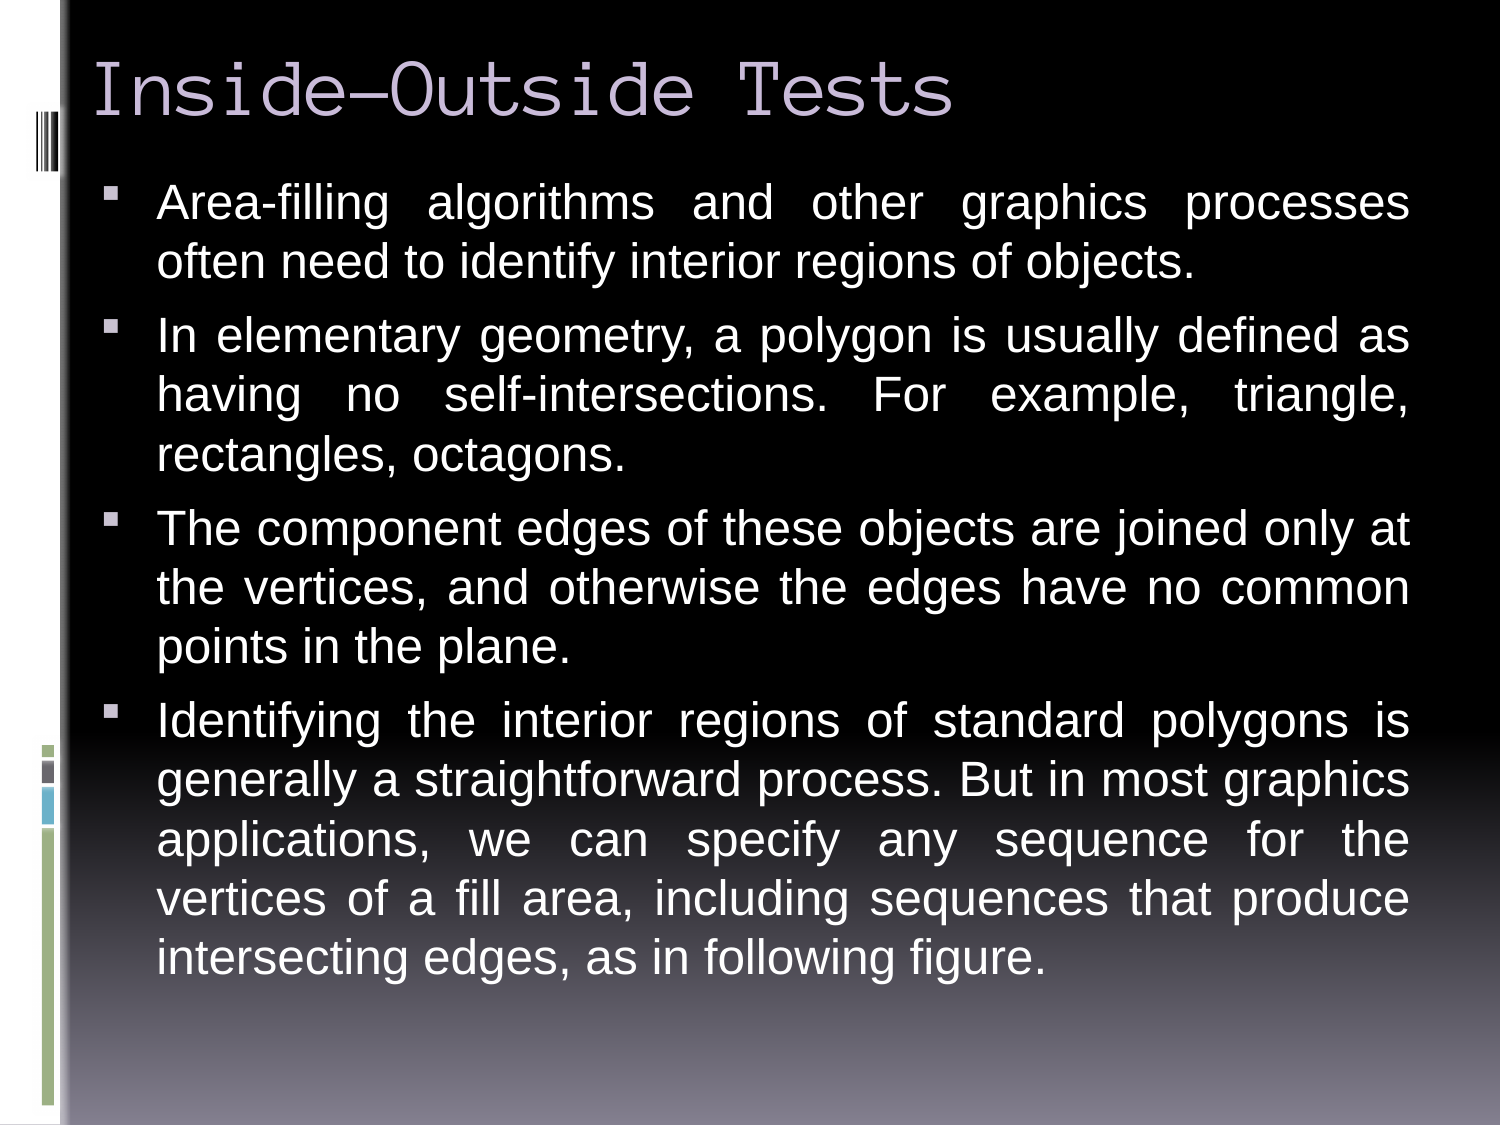

# Inside-Outside Tests
Area-filling algorithms and other graphics processes often need to identify interior regions of objects.
In elementary geometry, a polygon is usually defined as having no self-intersections. For example, triangle, rectangles, octagons.
The component edges of these objects are joined only at the vertices, and otherwise the edges have no common points in the plane.
Identifying the interior regions of standard polygons is generally a straightforward process. But in most graphics applications, we can specify any sequence for the vertices of a fill area, including sequences that produce intersecting edges, as in following figure.